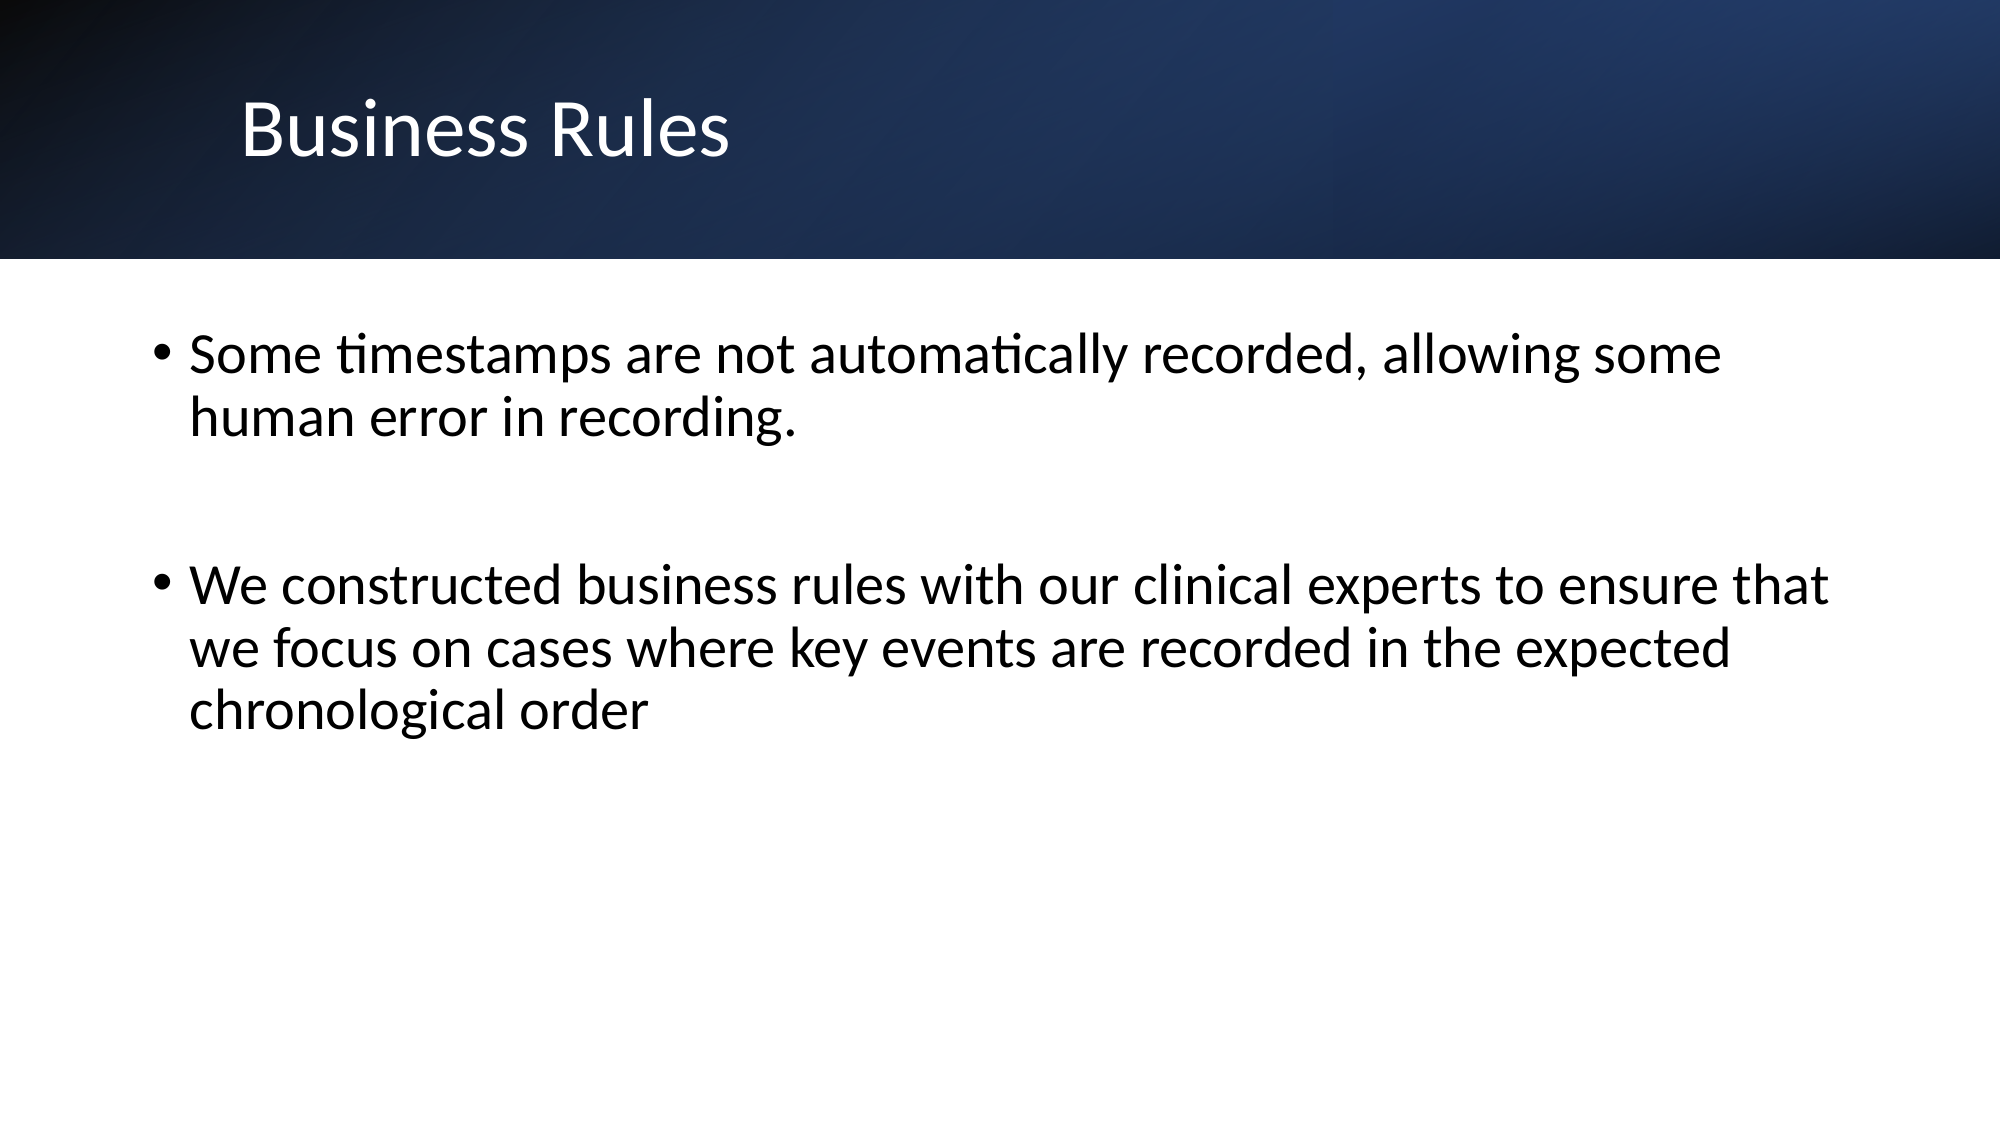

# Business Rules
Some timestamps are not automatically recorded, allowing some human error in recording.

We constructed business rules with our clinical experts to ensure that we focus on cases where key events are recorded in the expected chronological order